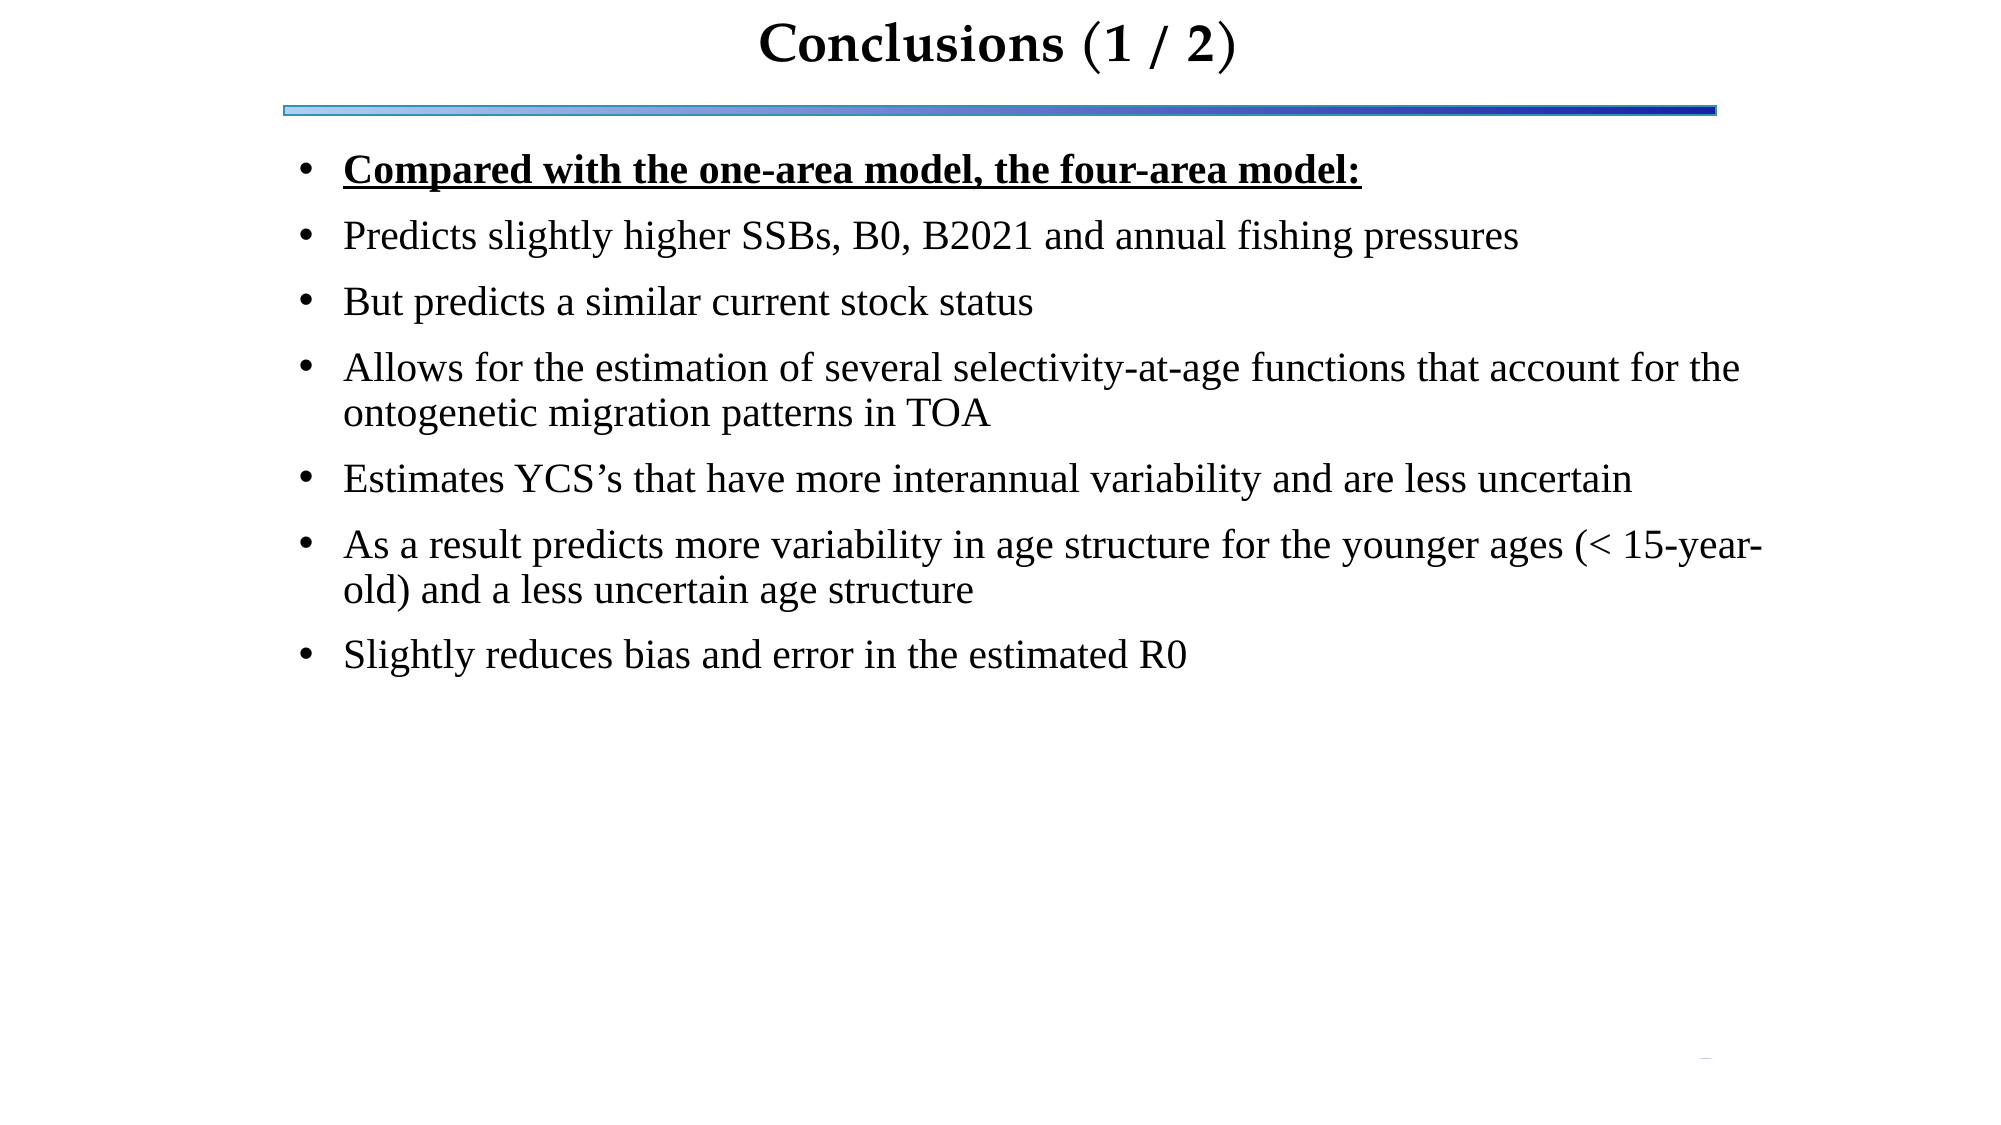

Conclusions (1 / 2)

Compared with the one-area model, the four-area model:
Predicts slightly higher SSBs, B0, B2021 and annual fishing pressures
But predicts a similar current stock status
Allows for the estimation of several selectivity-at-age functions that account for the ontogenetic migration patterns in TOA
Estimates YCS’s that have more interannual variability and are less uncertain
As a result predicts more variability in age structure for the younger ages (< 15-year-old) and a less uncertain age structure
Slightly reduces bias and error in the estimated R0